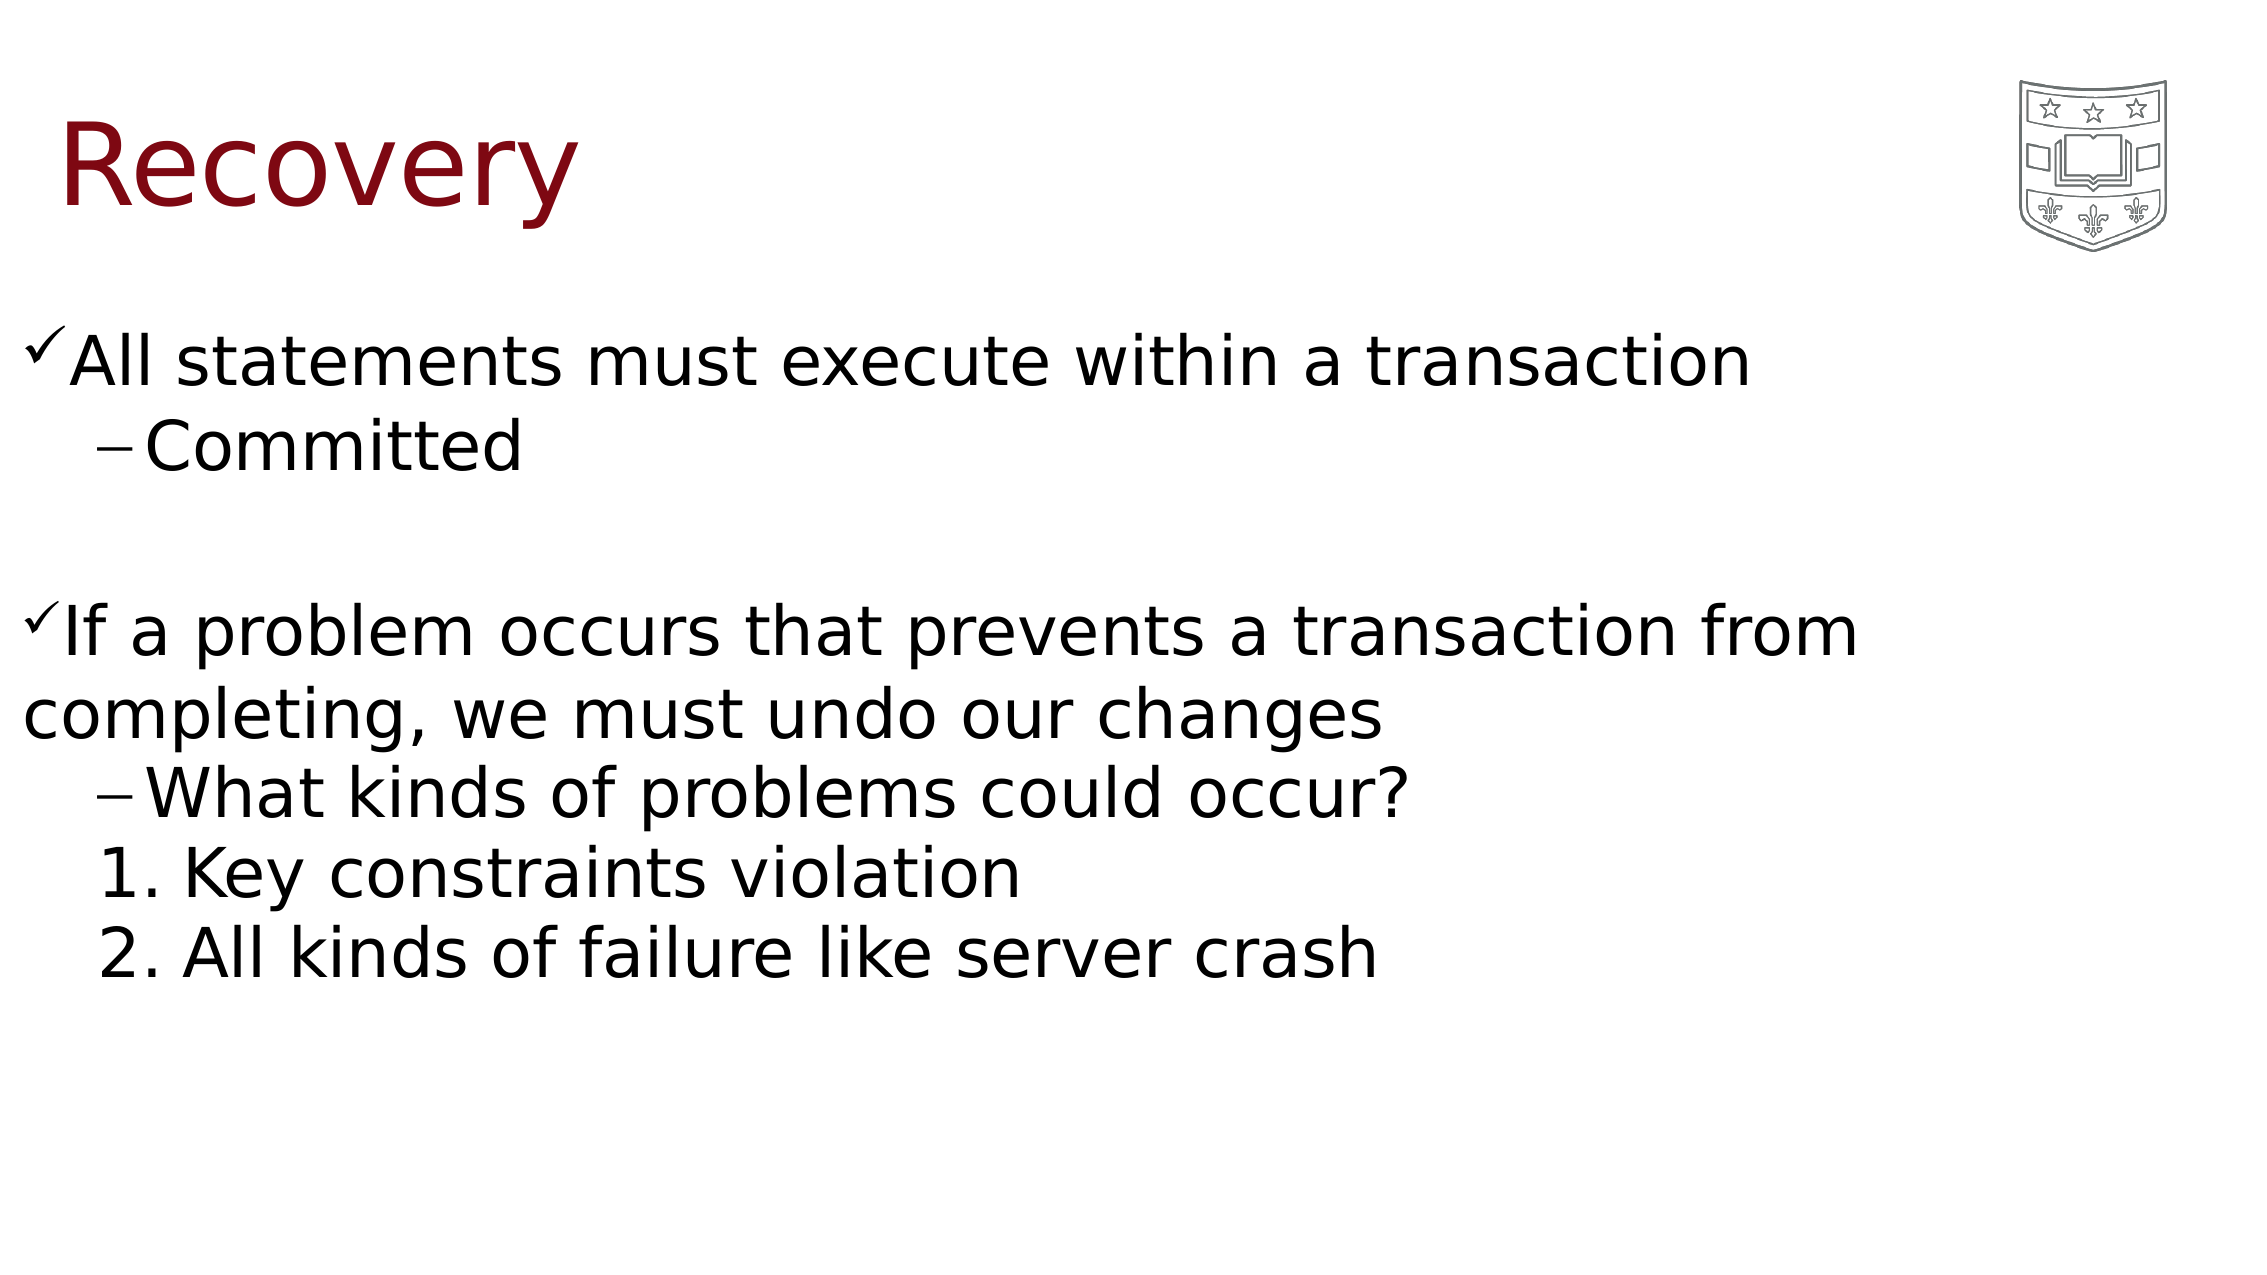

# Recovery
All statements must execute within a transaction
Committed

If a problem occurs that prevents a transaction from  completing, we must undo our changes
What kinds of problems could occur?
Key constraints violation
All kinds of failure like server crash